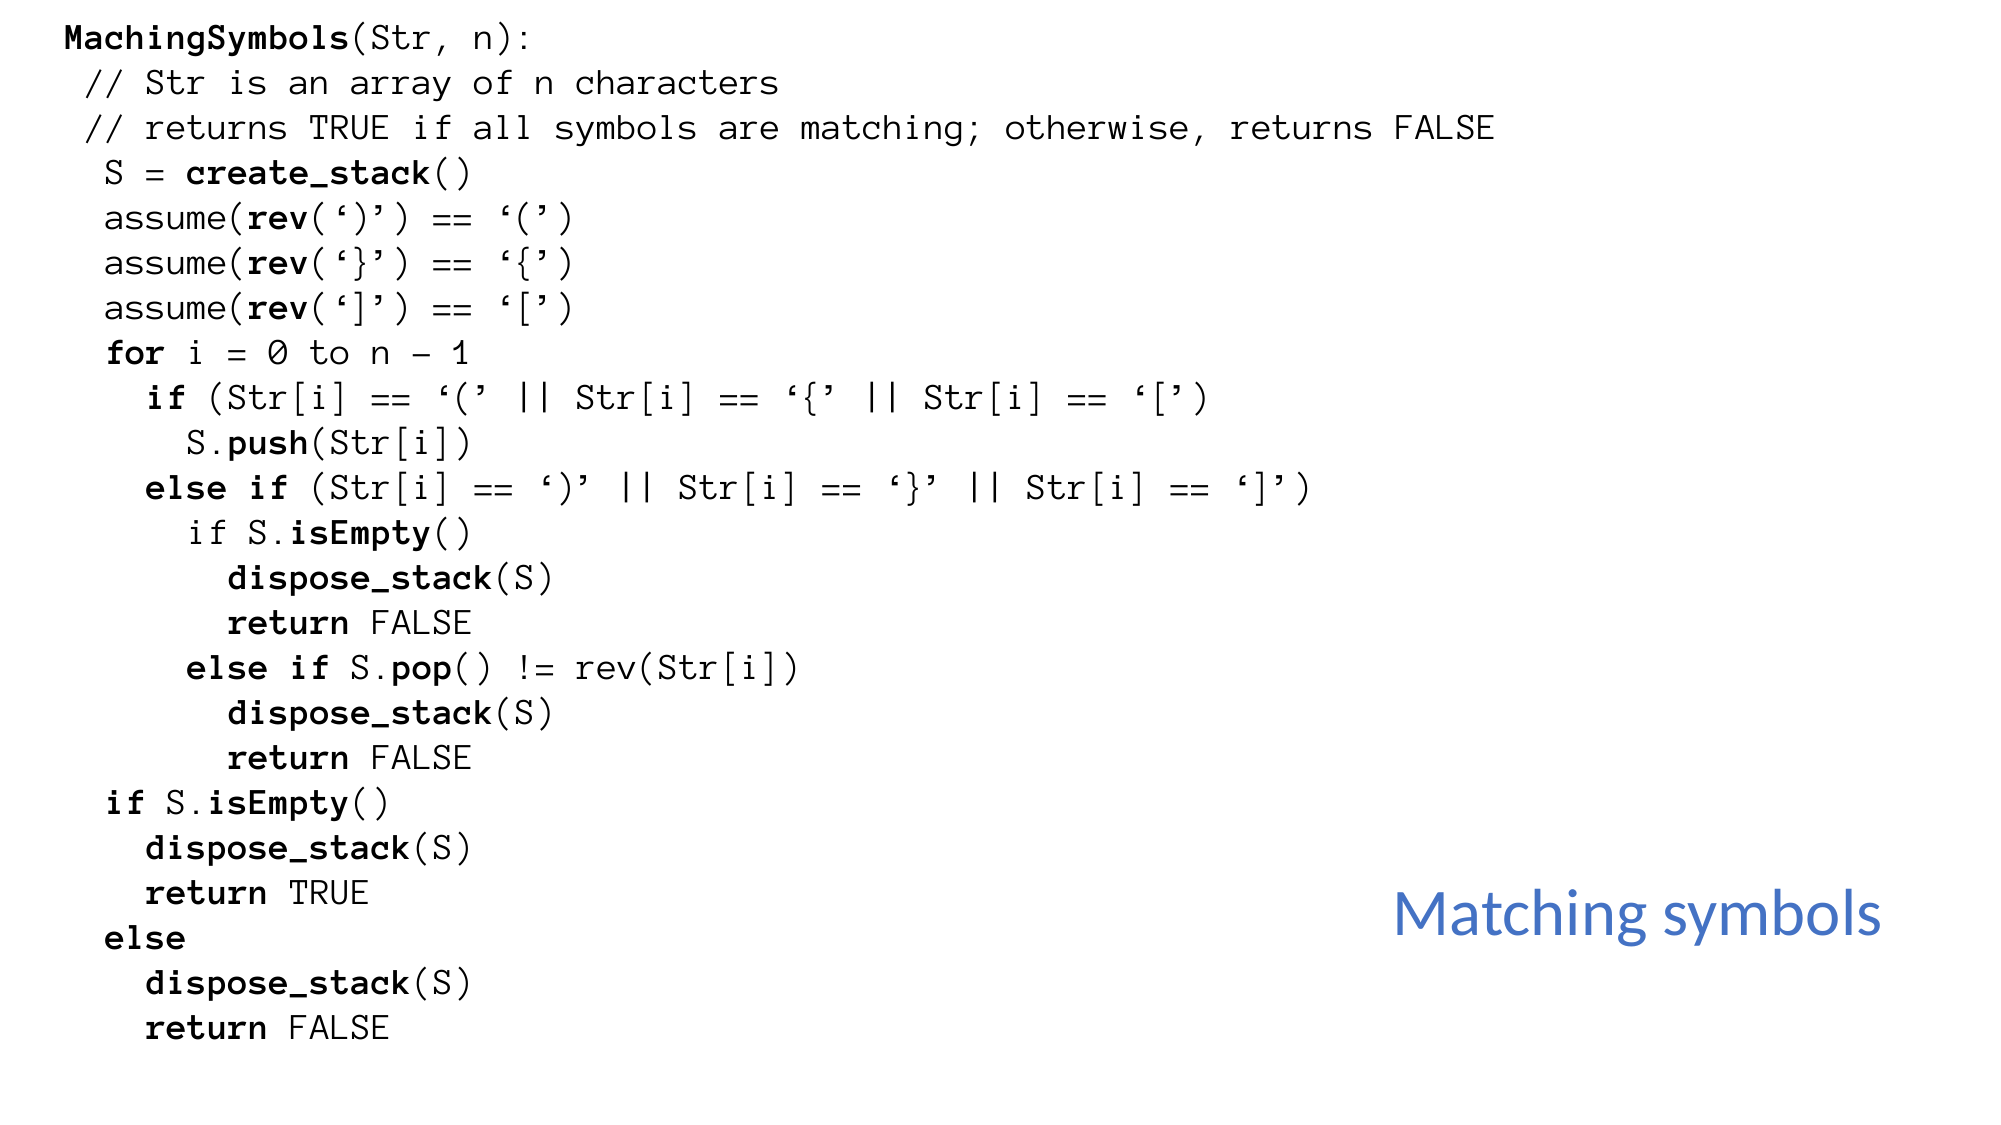

MachingSymbols(Str, n):
 // Str is an array of n characters
 // returns TRUE if all symbols are matching; otherwise, returns FALSE
  S = create_stack()
  assume(rev(‘)’) == ‘(’)
  assume(rev(‘}’) == ‘{’)
  assume(rev(‘]’) == ‘[’)
  for i = 0 to n - 1
    if (Str[i] == ‘(’ || Str[i] == ‘{’ || Str[i] == ‘[’)
      S.push(Str[i])
    else if (Str[i] == ‘)’ || Str[i] == ‘}’ || Str[i] == ‘]’)
      if S.isEmpty()
        dispose_stack(S)
        return FALSE
      else if S.pop() != rev(Str[i])
        dispose_stack(S)
        return FALSE
  if S.isEmpty()
    dispose_stack(S)
    return TRUE
  else
    dispose_stack(S)
    return FALSE
# Matching symbols